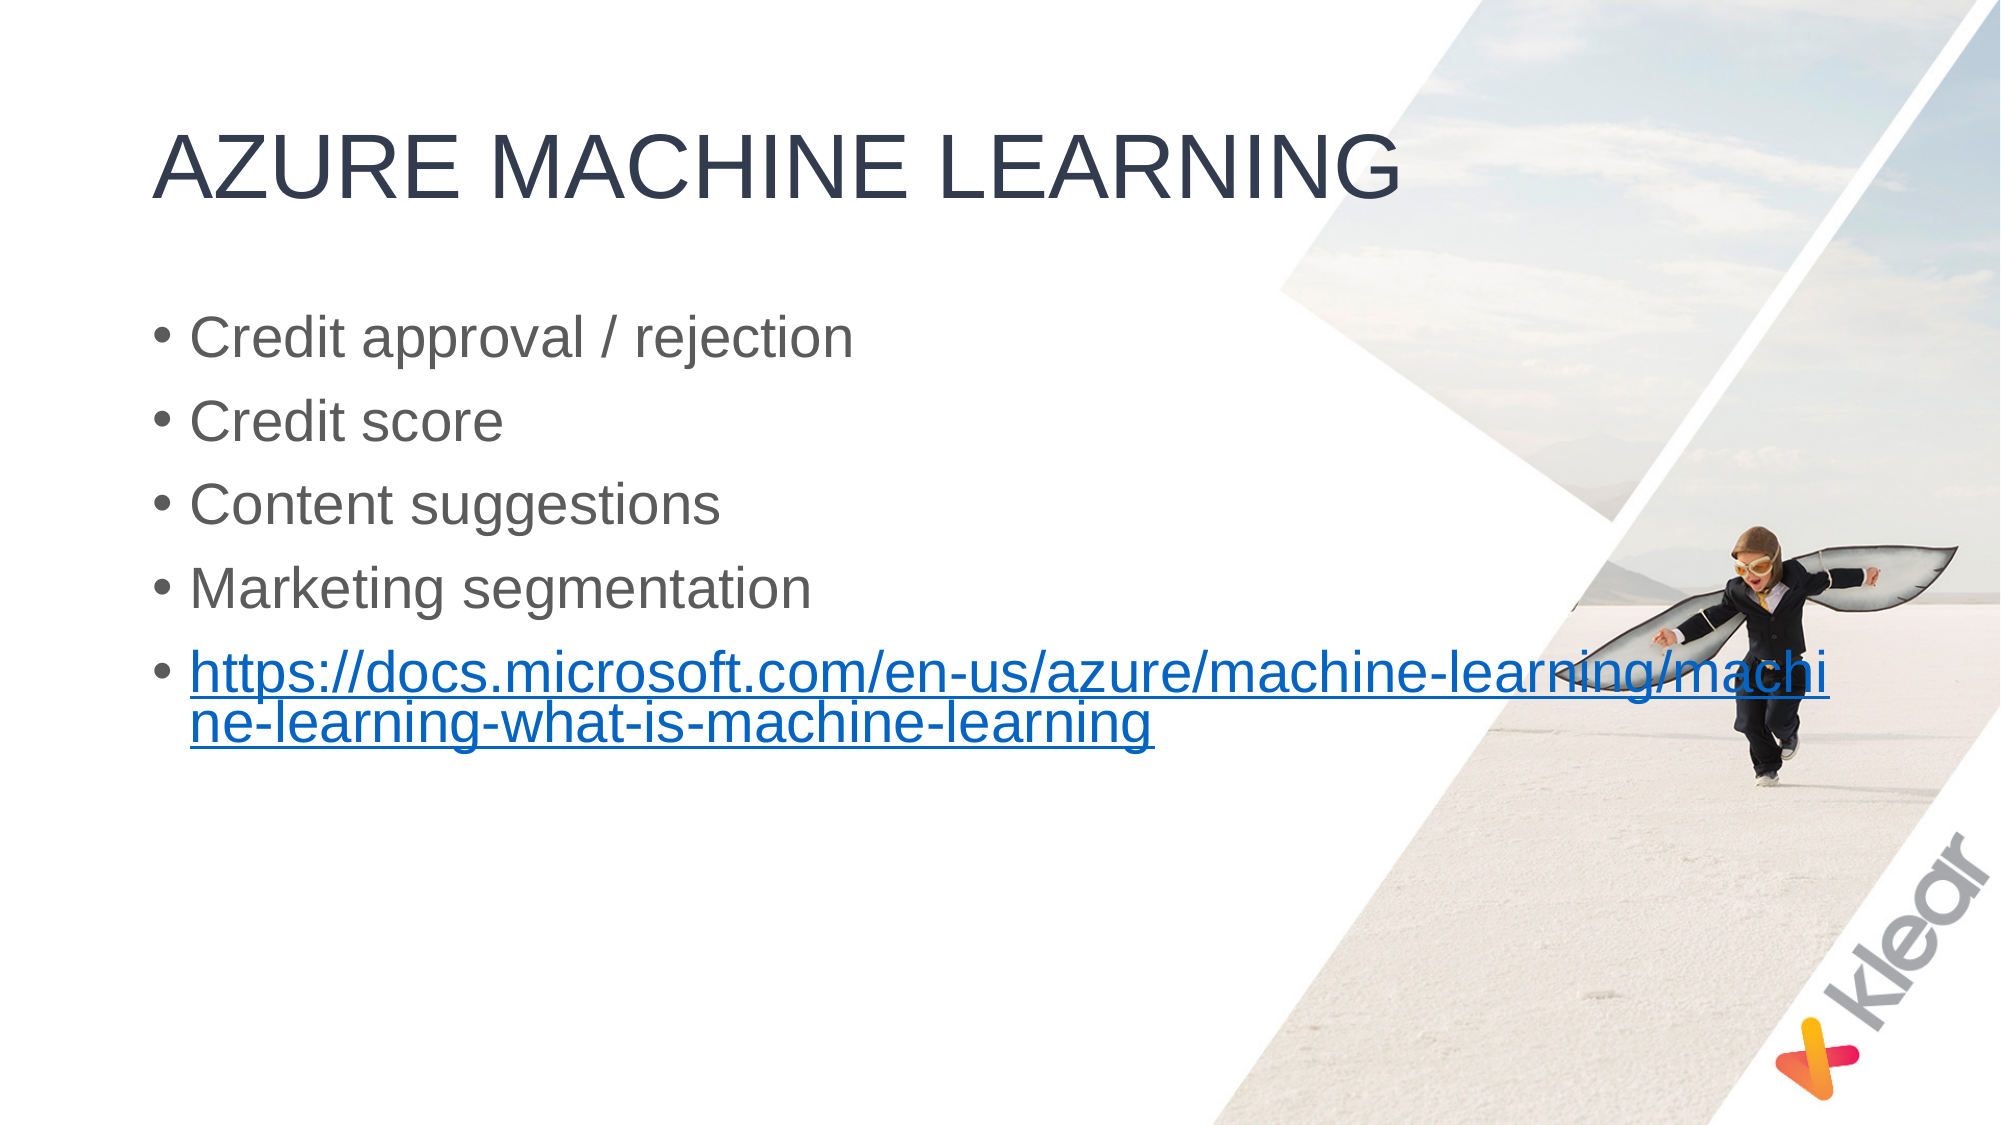

# AZURE MACHINE LEARNING
Credit approval / rejection
Credit score
Content suggestions
Marketing segmentation
https://docs.microsoft.com/en-us/azure/machine-learning/machine-learning-what-is-machine-learning